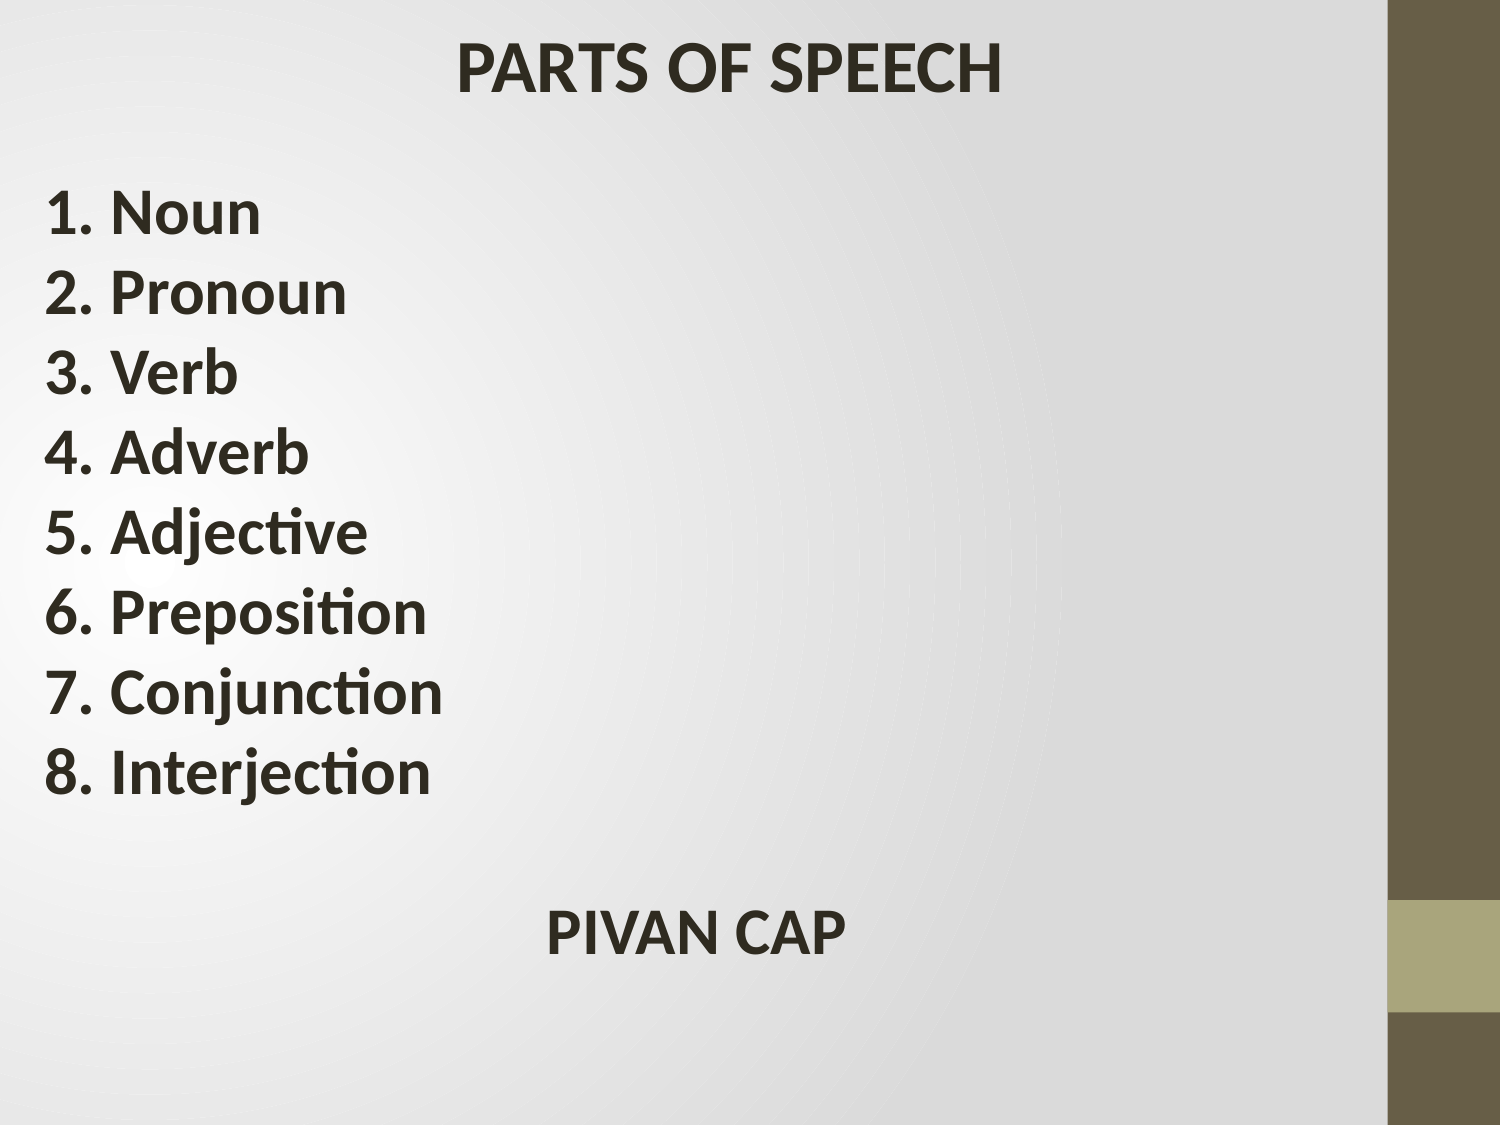

PARTS OF SPEECH
1. Noun
2. Pronoun
3. Verb
4. Adverb
5. Adjective
6. Preposition
7. Conjunction
8. Interjection

PIVAN CAP